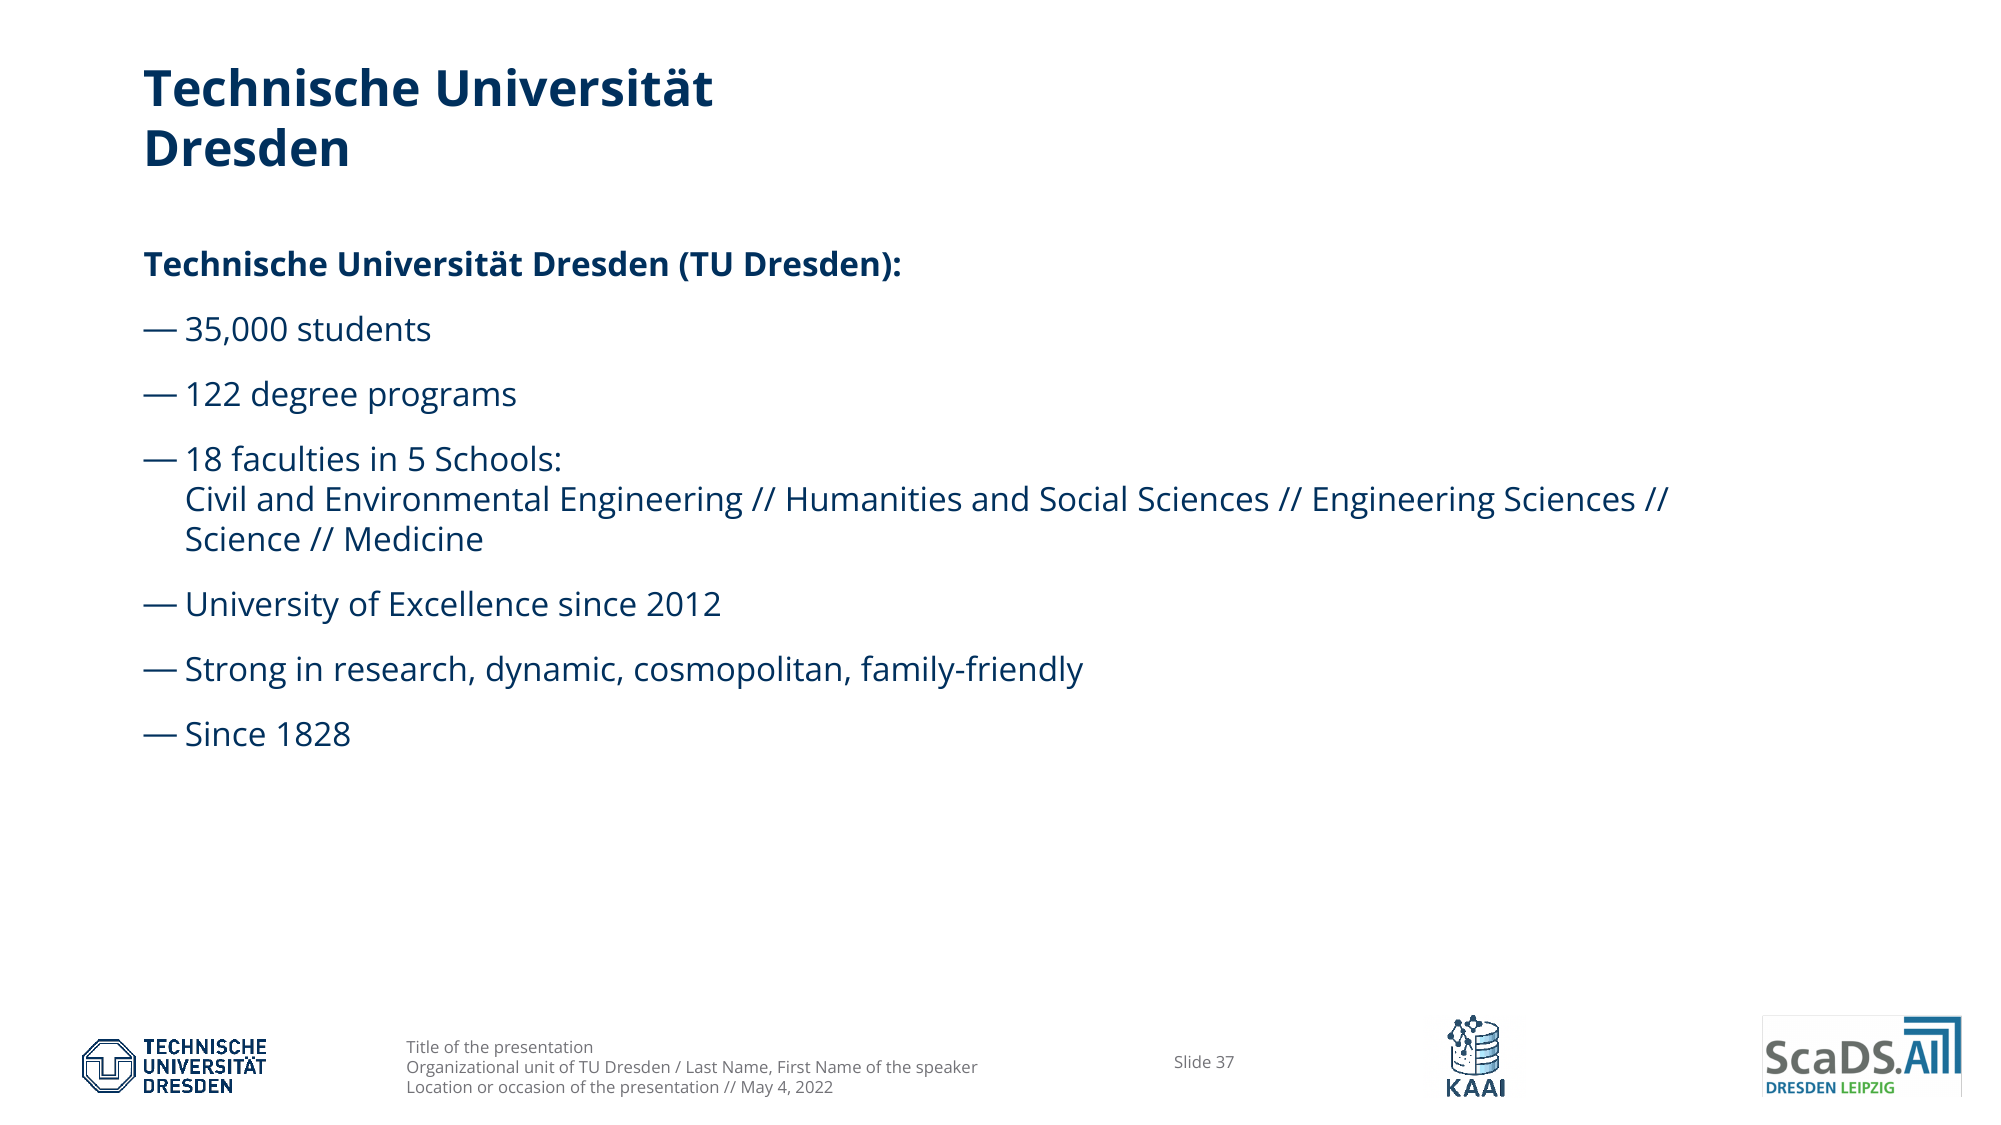

# Technische Universität Dresden
Technische Universität Dresden (TU Dresden):
35,000 students
122 degree programs
18 faculties in 5 Schools:
Civil and Environmental Engineering // Humanities and Social Sciences // Engineering Sciences //
Science // Medicine
University of Excellence since 2012
Strong in research, dynamic, cosmopolitan, family-friendly
Since 1828